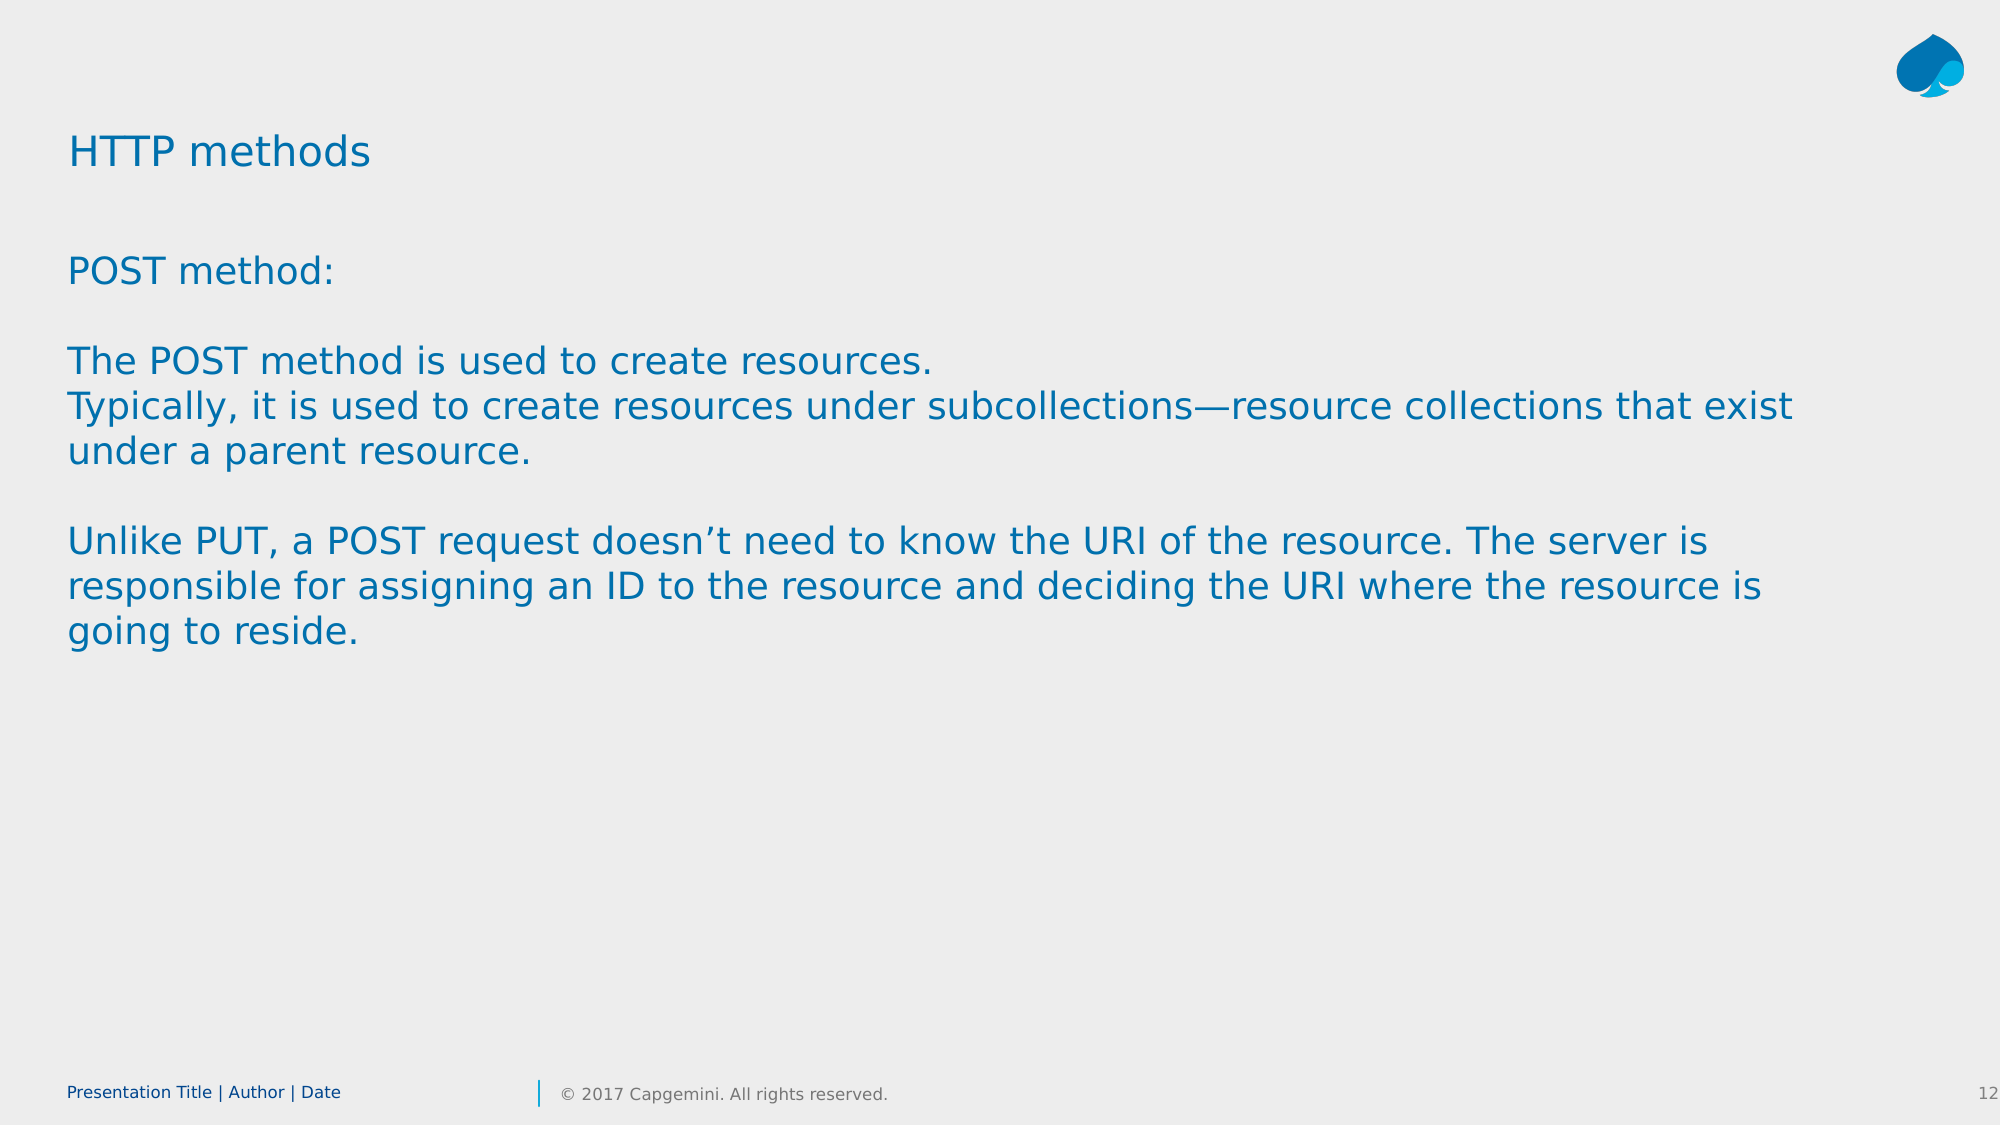

HTTP methods
POST method:

The POST method is used to create resources.
Typically, it is used to create resources under subcollections—resource collections that exist under a parent resource.

Unlike PUT, a POST request doesn’t need to know the URI of the resource. The server is responsible for assigning an ID to the resource and deciding the URI where the resource is going to reside.